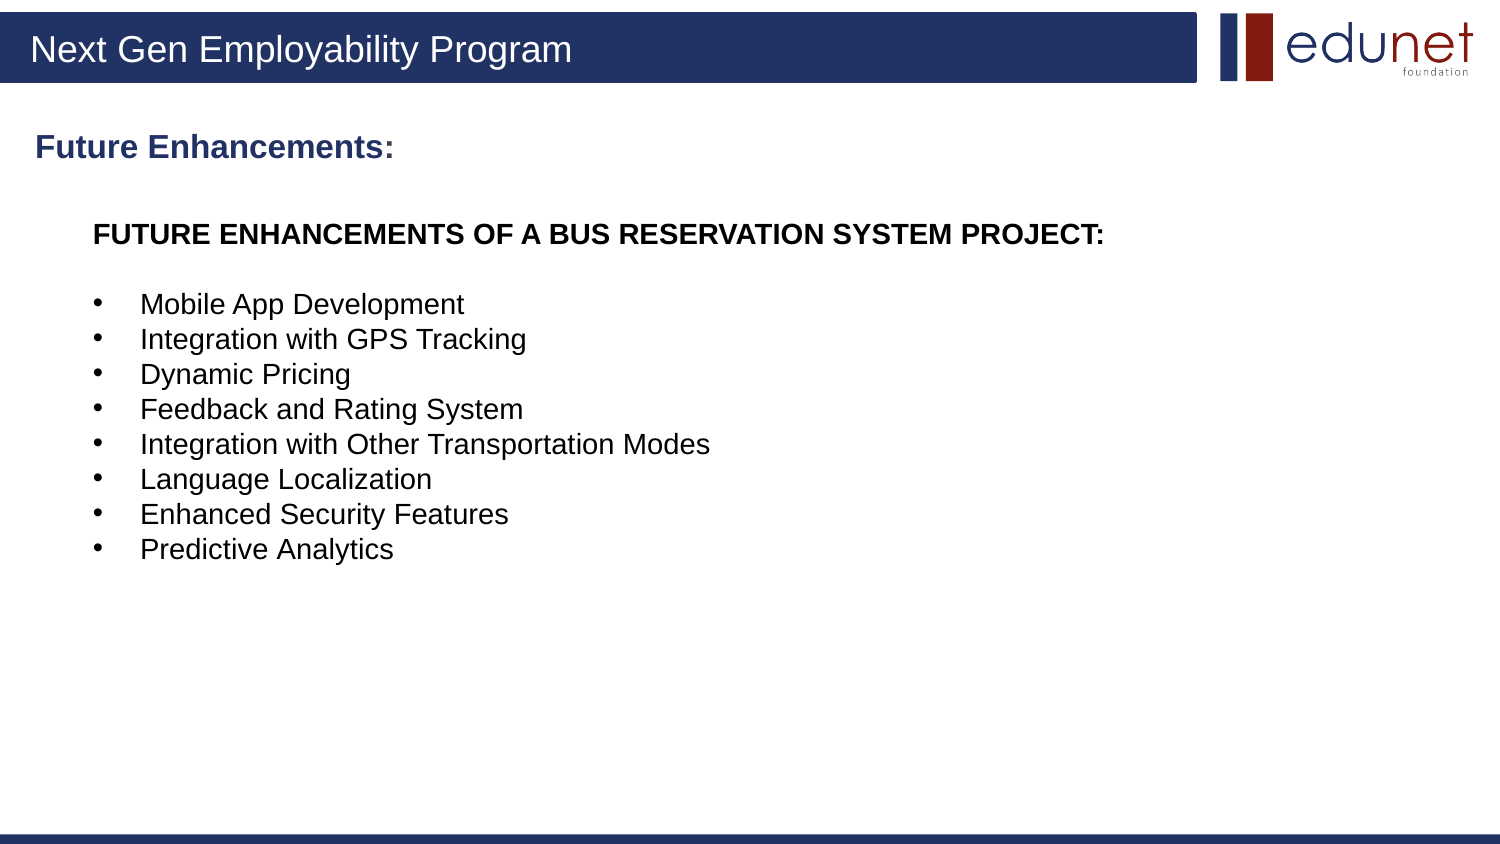

# Future Enhancements:
FUTURE ENHANCEMENTS OF A BUS RESERVATION SYSTEM PROJECT:

Mobile App Development
Integration with GPS Tracking
Dynamic Pricing
Feedback and Rating System
Integration with Other Transportation Modes
Language Localization
Enhanced Security Features
Predictive Analytics